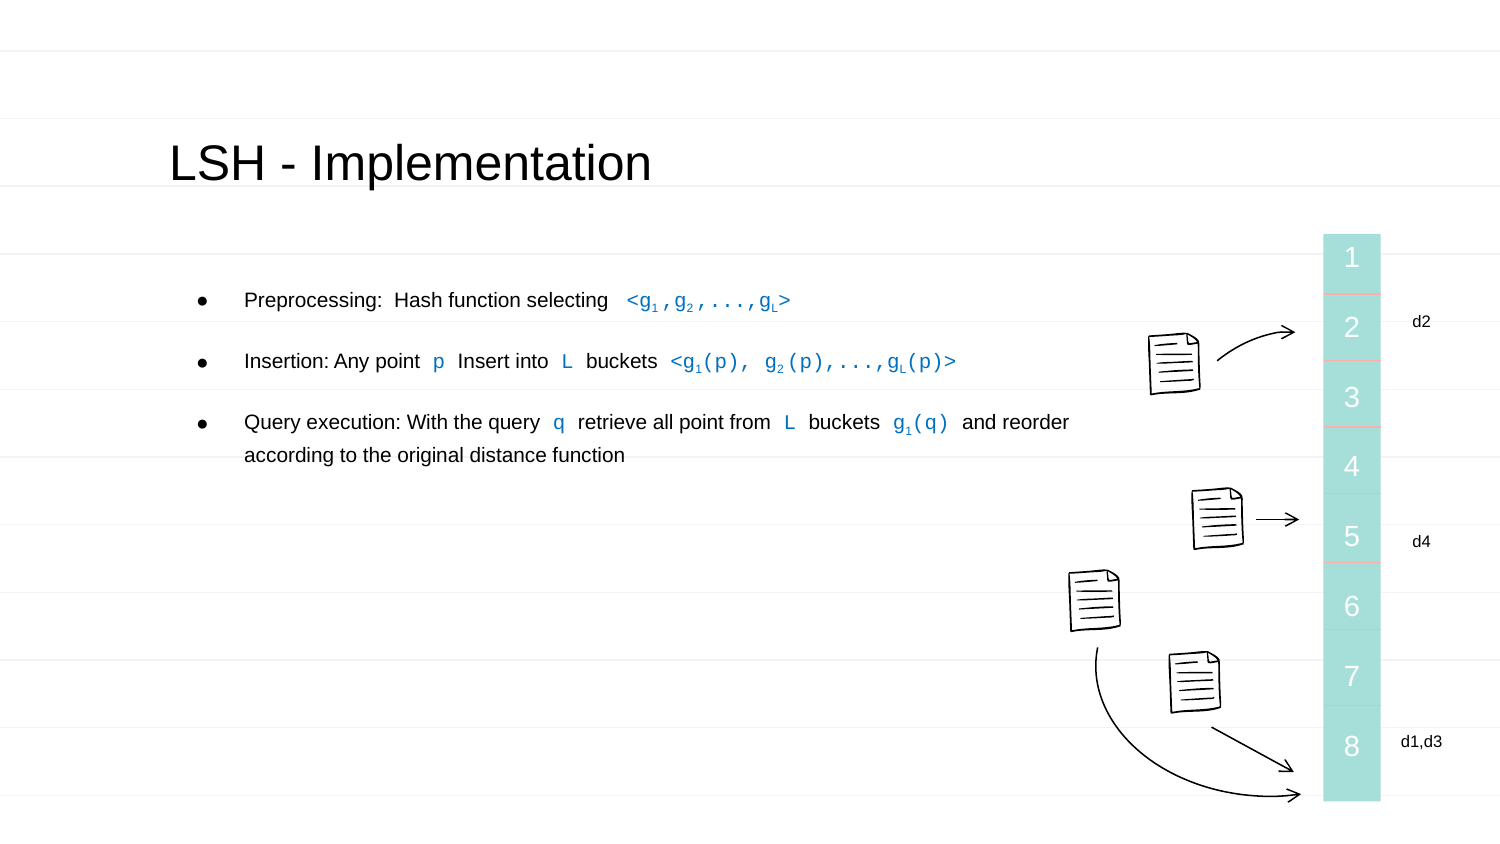

# LSH - Implementation

d2

d4

d1,d3

1

2

3

4

5

6

7

8

Preprocessing:  Hash function selecting  <g1 ,g2 ,...,gL>

Insertion: Any point p Insert into L buckets <g1(p), g2 (p),...,gL(p)>

Query execution: With the query q retrieve all point from L buckets g1(q) and reorder according to the original distance function